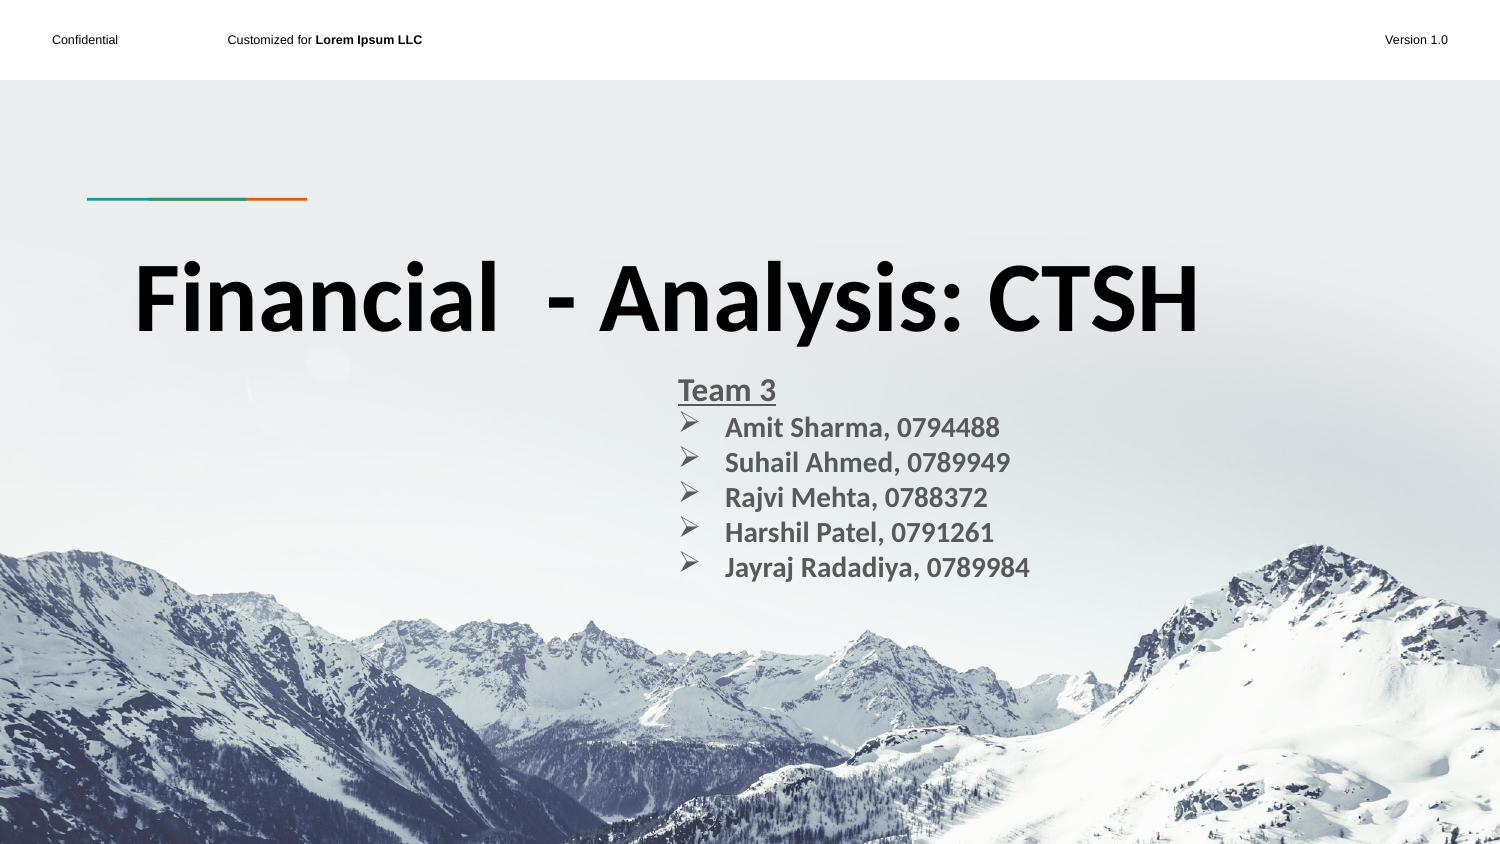

# Financial  - Analysis: CTSH
Team 3
Amit Sharma, 0794488
Suhail Ahmed, 0789949
Rajvi Mehta, 0788372
Harshil Patel, 0791261
Jayraj Radadiya, 0789984